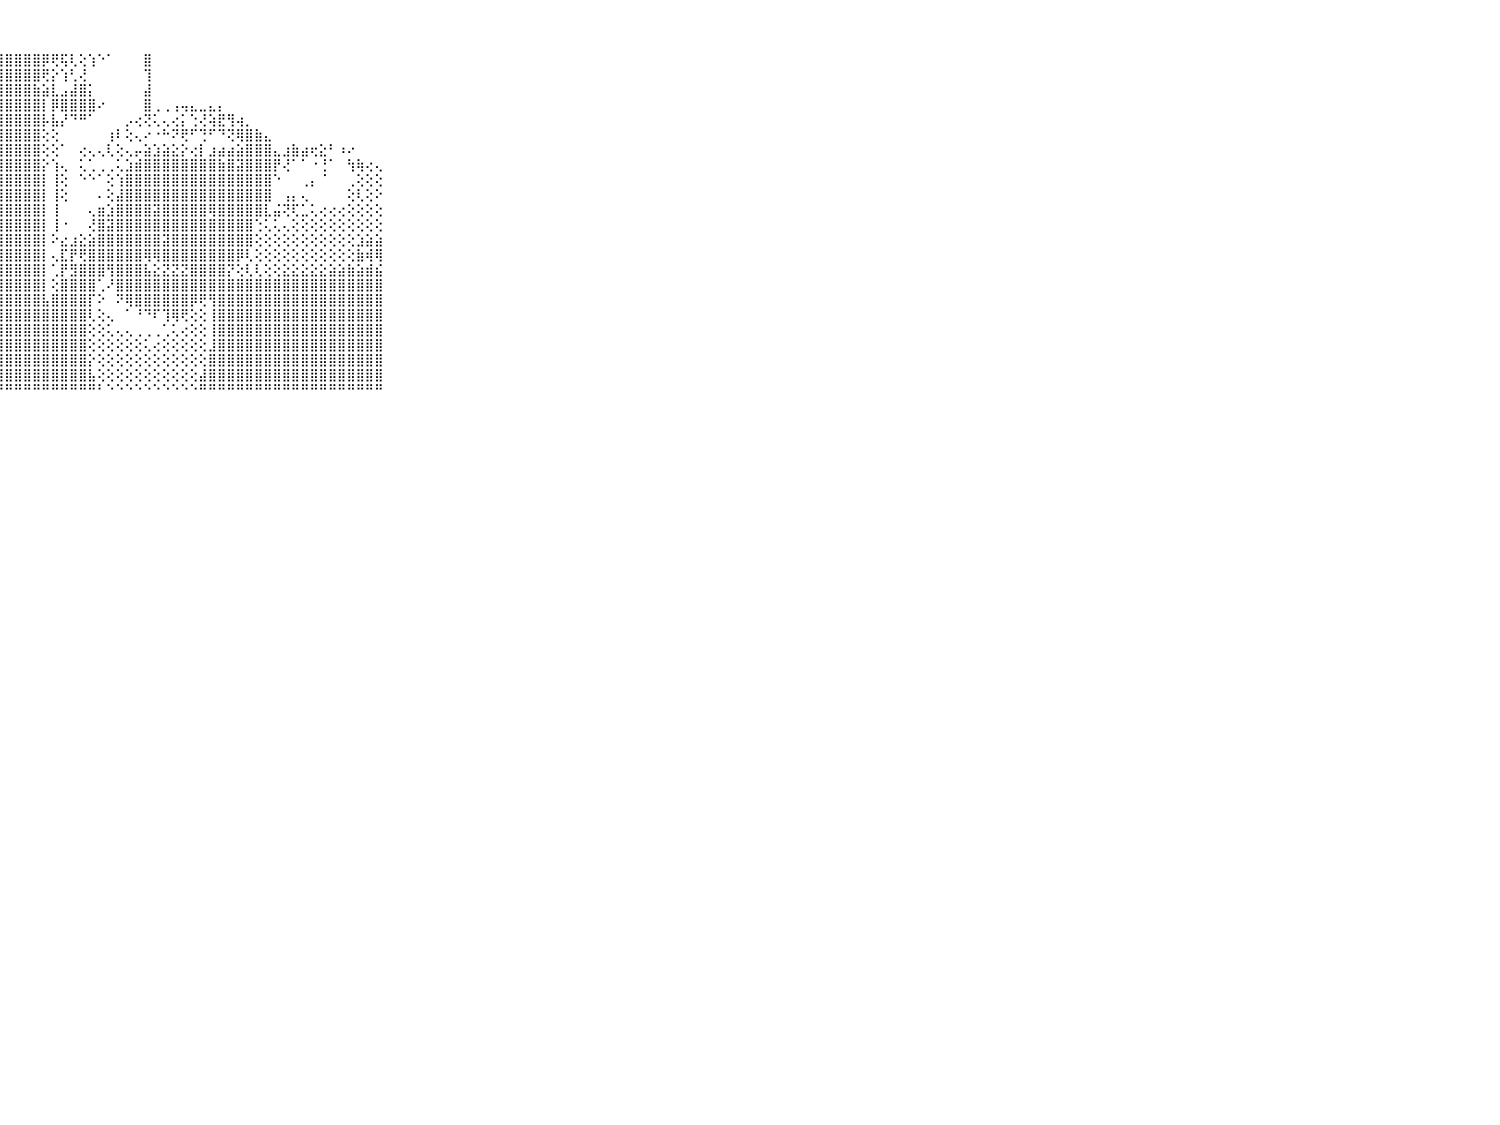

⠀⠀⠀⠀⠀⠀⠀⠀⠀⠀⠀⣿⣿⣿⣿⣿⣿⣿⡟⢕⢱⣿⣿⢿⣿⣿⣿⣿⣿⣿⣿⣿⡿⢟⢯⢇⢕⢱⠑⠁⠀⠀⠀⣿⠀⠀⠀⠀⠀⠀⠀⠀⠀⠀⠀⠀⠀⠀⠀⠀⠀⠀⠀⠀⠀⠀⠀⠀⠀⠀⠀⠀⠀⠀⠀⠀⠀⠀⠀⠀⠀
⠀⠀⠀⠀⠀⠀⠀⠀⠀⠀⠀⣿⣿⣿⣿⣿⣿⣿⣿⣿⣿⣿⣿⣿⣿⣿⣿⣿⣿⣿⣿⣿⢟⡕⢱⢃⢜⠀⠀⠀⠀⠀⠀⢹⠀⠀⠀⠀⠀⠀⠀⠀⠀⠀⠀⠀⠀⠀⠀⠀⠀⠀⠀⠀⠀⠀⠀⠀⠀⠀⠀⠀⠀⠀⠀⠀⠀⠀⠀⠀⠀
⠀⠀⠀⠀⠀⠀⠀⠀⠀⠀⠀⣿⣿⣿⣿⣿⣿⣿⣿⣿⣿⣿⣿⣿⣿⣿⣿⣿⣿⣿⣿⣷⣵⣇⣠⣼⣿⡅⠀⠀⠀⠀⠀⣼⠀⠀⠀⠀⠀⠀⠀⠀⠀⠀⠀⠀⠀⠀⠀⠀⠀⠀⠀⠀⠀⠀⠀⠀⠀⠀⠀⠀⠀⠀⠀⠀⠀⠀⠀⠀⠀
⠀⠀⠀⠀⠀⠀⠀⠀⠀⠀⠀⣿⣿⣿⣿⣿⣿⣿⣿⡿⠟⢟⢻⣿⣿⣿⣿⣿⣿⣿⣿⣿⡇⡿⣿⣿⣿⣿⠔⠀⠀⠀⠀⣿⢀⢀⢠⢤⣄⣀⣄⡄⠀⠀⠀⠀⠀⠀⠀⠀⠀⠀⠀⠀⠀⠀⠀⠀⠀⠀⠀⠀⠀⠀⠀⠀⠀⠀⠀⠀⠀
⠀⠀⠀⠀⠀⠀⠀⠀⠀⠀⠀⣿⣿⣿⣿⣿⣿⣿⡏⠁⠀⠀⠁⢝⣿⣿⣿⣿⣿⣿⣿⣿⡧⣧⡜⠙⠛⠁⠀⠀⠀⡠⢔⢝⢅⢄⢔⡅⢑⢜⢵⣟⢻⢴⡀⠀⠀⠀⠀⠀⠀⠀⠀⠀⠀⠀⠀⠀⠀⠀⠀⠀⠀⠀⠀⠀⠀⠀⠀⠀⠀
⠀⠀⠀⠀⠀⠀⠀⠀⠀⠀⠀⣿⣿⣿⣿⣿⣿⣿⢁⠐⠀⠀⠀⠁⢸⣿⣿⣿⣿⣿⣿⣿⢕⢕⠀⠀⠀⠀⠀⢰⠇⢕⢄⠔⠐⠓⠝⢟⠋⢙⠋⠙⢝⢿⣿⣷⣄⠀⠀⠀⠀⠀⠀⠀⠀⠀⠀⠀⠀⠀⠀⠀⠀⠀⠀⠀⠀⠀⠀⠀⠀
⠀⠀⠀⠀⠀⠀⠀⠀⠀⠀⠀⣿⣿⣿⣿⣿⣿⣿⣧⠀⠀⠀⠀⠀⠀⢻⣿⣿⣿⣿⣿⣿⢕⢕⠁⠀⢔⢄⢄⢇⢕⢄⡤⣵⣱⣵⣕⡕⢔⡇⣰⣴⣴⣵⣿⣿⣿⣄⣰⣷⣴⢖⣕⠃⠰⠔⠀⠀⠀⠀⠀⠀⠀⠀⠀⠀⠀⠀⠀⠀⠀
⠀⠀⠀⠀⠀⠀⠀⠀⠀⠀⠀⣿⣿⣿⣿⣿⣿⣿⣿⡇⠀⠀⠀⠀⠀⢸⣿⣿⣿⣿⣿⣿⡕⢱⢄⠀⢅⢁⢀⢀⢅⣱⣾⣿⣿⣿⣿⣿⣿⣿⣿⣷⣿⣽⣿⣿⣿⡟⢜⠁⠁⠐⢘⠁⠀⢳⢷⢔⢄⠀⠀⠀⠀⠀⠀⠀⠀⠀⠀⠀⠀
⠀⠀⠀⠀⠀⠀⠀⠀⠀⠀⠀⣿⣿⣿⣿⣿⣿⣿⣿⡇⠀⠀⠀⠀⠀⢕⣿⣿⣿⣿⣿⣿⡇⢸⢕⠀⠑⠑⠁⢕⢱⣿⣿⣿⣿⣿⣿⣿⣿⣿⣿⣿⣿⣿⣿⣿⣿⠑⠀⠀⢀⡄⠈⠀⠀⢀⢕⢕⢕⠀⠀⠀⠀⠀⠀⠀⠀⠀⠀⠀⠀
⠀⠀⠀⠀⠀⠀⠀⠀⠀⠀⠀⣿⣿⣿⣿⣿⣿⣿⣿⡇⠁⠀⠀⠀⠀⢕⣿⣿⣿⣿⣿⣿⡇⢸⢕⠀⠀⠀⠄⢕⣼⣿⣿⣿⣿⣿⣿⣿⣿⣿⣿⣿⣿⣿⣿⣿⣿⠀⢠⡄⢄⠀⠀⠀⠀⢕⢇⢕⠕⠀⠀⠀⠀⠀⠀⠀⠀⠀⠀⠀⠀
⠀⠀⠀⠀⠀⠀⠀⠀⠀⠀⠀⣿⣿⣿⣿⣿⣿⣿⣿⡇⠀⠀⠀⠀⠀⢕⣿⣿⣿⣿⣿⣿⡇⢸⠀⠀⠀⢄⣶⣱⣿⣿⣿⣿⣽⣿⣿⣿⣿⣿⢿⣿⣿⣿⣿⣿⣇⣬⢝⢏⣁⢅⢔⢔⢔⢕⢕⢕⢕⠀⠀⠀⠀⠀⠀⠀⠀⠀⠀⠀⠀
⠀⠀⠀⠀⠀⠀⠀⠀⠀⠀⠀⣿⣿⣿⣿⣿⣿⣿⣿⡇⠀⠀⠀⠀⠀⢕⣿⣿⣿⣿⣿⣿⡇⢸⠐⠀⠀⢜⣿⣽⣿⣿⣿⣿⣿⣿⣿⣿⣿⣿⣿⣿⣿⣿⣿⢑⢅⢅⢄⢕⢕⢕⢕⢕⢕⢕⢕⢕⢕⠀⠀⠀⠀⠀⠀⠀⠀⠀⠀⠀⠀
⠀⠀⠀⠀⠀⠀⠀⠀⠀⠀⠀⣿⣿⣿⣿⣿⣿⣿⡏⠁⠀⠀⠀⠀⠀⠀⣿⣿⣿⣿⣿⣿⡇⠕⣔⣰⣕⣵⣿⣿⣿⣿⣿⣿⣿⣽⣿⣿⣿⣿⣿⣿⣿⣿⣿⢕⢕⢕⢕⢕⢕⢕⢕⢕⢕⢕⣱⣵⣵⠀⠀⠀⠀⠀⠀⠀⠀⠀⠀⠀⠀
⠀⠀⠀⠀⠀⠀⠀⠀⠀⠀⠀⣿⣿⣿⣿⣿⣿⣿⡇⢕⢀⠀⠀⠀⠀⢀⣿⣿⣿⣿⣿⣿⡇⢄⣏⡟⢟⣿⣿⣿⣿⣿⣿⢿⢿⣿⣿⣿⣿⣿⣿⣿⣿⡿⢇⢕⢕⢕⢕⢕⢕⢕⢕⢕⢕⢕⣷⢾⢿⠀⠀⠀⠀⠀⠀⠀⠀⠀⠀⠀⠀
⠀⠀⠀⠀⠀⠀⠀⠀⠀⠀⠀⣿⣿⣿⣿⣿⣿⣿⡇⢕⢕⢄⢀⢐⢄⢕⣿⣿⣿⣿⣿⣿⡇⢁⡟⣻⣿⣿⣿⢻⣿⣿⣿⣧⣕⣝⣝⣝⣿⣿⣿⣿⡝⢕⢇⢇⢕⢕⣕⣕⣕⣕⣕⣵⣵⣷⣵⣾⣮⠀⠀⠀⠀⠀⠀⠀⠀⠀⠀⠀⠀
⠀⠀⠀⠀⠀⠀⠀⠀⠀⠀⠀⣿⣿⣿⣿⣿⣿⣿⡇⢕⢕⢕⢕⢕⢕⢕⣿⣿⣿⣿⣿⣿⡇⢕⣿⣿⣿⣿⢁⠜⣿⣿⣿⣿⣿⣿⣿⣿⣿⣿⣿⣿⣿⣿⣿⣿⣿⣿⣿⣿⣿⣿⣿⣿⣿⣿⣿⣿⣿⠀⠀⠀⠀⠀⠀⠀⠀⠀⠀⠀⠀
⠀⠀⠀⠀⠀⠀⠀⠀⠀⠀⠀⣿⣿⣿⣿⣿⣿⣿⡇⢕⢕⢕⢕⢕⢕⢕⣿⣿⣿⣿⣿⣿⣧⣿⣿⣿⣿⡏⠕⠀⠝⢿⣿⣿⣿⣿⣿⣿⡿⢟⢻⣿⣿⣿⣿⣿⣿⣿⣿⣿⣿⣿⣿⣿⣿⣿⣿⣿⣿⠀⠀⠀⠀⠀⠀⠀⠀⠀⠀⠀⠀
⠀⠀⠀⠀⠀⠀⠀⠀⠀⠀⠀⣿⣿⣿⣿⣿⣿⣿⣕⣕⣱⣵⢕⣕⢱⣵⣿⣿⣿⣿⣿⣿⣿⣿⣿⣿⣿⢇⢕⢄⠀⠁⠘⠙⠏⢹⢿⢟⢕⢕⢸⣿⣿⣿⣿⣿⣿⣿⣿⣿⣿⣿⣿⣿⣿⣿⣿⣿⣿⠀⠀⠀⠀⠀⠀⠀⠀⠀⠀⠀⠀
⠀⠀⠀⠀⠀⠀⠀⠀⠀⠀⠀⣿⣿⣿⣿⣿⣿⣿⣵⣵⣷⣷⡇⢕⣜⣵⣾⣿⣿⣿⣿⣿⣿⣿⣿⣿⣿⢕⢕⢅⢄⢄⢀⢀⢀⢁⢅⢔⢕⢕⢸⣿⣿⣿⣿⣿⣿⣿⣿⣿⣿⣿⣿⣿⣿⣿⣿⣿⣿⠀⠀⠀⠀⠀⠀⠀⠀⠀⠀⠀⠀
⠀⠀⠀⠀⠀⠀⠀⠀⠀⠀⠀⣿⣿⣿⣿⣿⣿⣯⢽⢟⢏⢕⢕⣵⣿⣿⣿⣿⣿⣿⣿⣿⣿⣿⣿⣿⣿⢕⢕⢕⢕⢕⢕⢅⢔⢕⢕⢕⢕⢕⣸⣿⣿⣿⣿⣿⣿⣿⣿⣿⣿⣿⣿⣿⣿⣿⣿⣿⣿⠀⠀⠀⠀⠀⠀⠀⠀⠀⠀⠀⠀
⠀⠀⠀⠀⠀⠀⠀⠀⠀⠀⠀⣿⣿⣿⢿⢟⢝⢕⢵⡷⢷⣿⣿⣿⣿⣿⣿⣿⣿⣿⣿⣿⣿⣿⣿⣿⣿⡕⢕⢕⢕⢕⢕⢕⢕⢕⢕⢕⢕⢕⣿⣿⣿⣿⣿⣿⣿⣿⣿⣿⣿⣿⣿⣿⣿⣿⣿⣿⣿⠀⠀⠀⠀⠀⠀⠀⠀⠀⠀⠀⠀
⠀⠀⠀⠀⠀⠀⠀⠀⠀⠀⠀⢟⢏⢕⢕⡕⡕⢕⢕⢕⣻⣿⣿⣿⣿⣿⣿⣿⣿⣿⣿⣿⣿⣿⣿⣿⣿⣧⢕⢕⢕⢕⢕⢕⢕⢕⢕⢕⢕⣼⣿⣿⣿⣿⣿⣿⣿⣿⣿⣿⣿⣿⣿⣿⣿⣿⣿⣿⣿⠀⠀⠀⠀⠀⠀⠀⠀⠀⠀⠀⠀
⠀⠀⠀⠀⠀⠀⠀⠀⠀⠀⠀⠑⠚⠛⠛⠛⠛⠛⠛⠛⠛⠛⠛⠛⠛⠛⠛⠛⠛⠛⠛⠛⠛⠛⠛⠛⠛⠛⠃⠑⠑⠑⠑⠑⠑⠑⠑⠑⠑⠛⠛⠛⠛⠛⠛⠛⠛⠛⠛⠛⠛⠛⠛⠛⠛⠛⠛⠛⠛⠀⠀⠀⠀⠀⠀⠀⠀⠀⠀⠀⠀